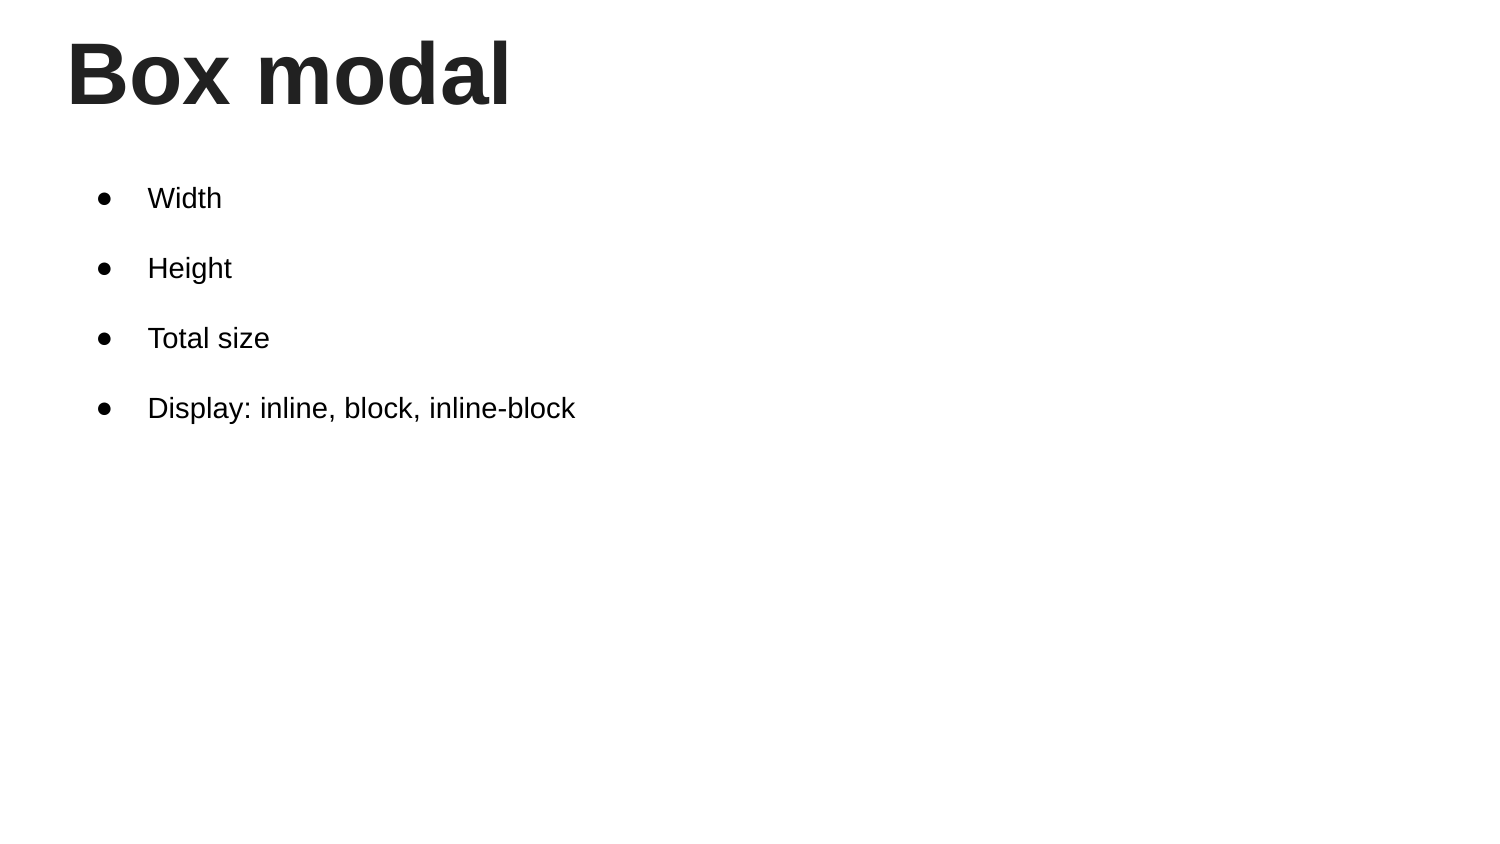

# Box modal
Width

Height

Total size

Display: inline, block, inline-block